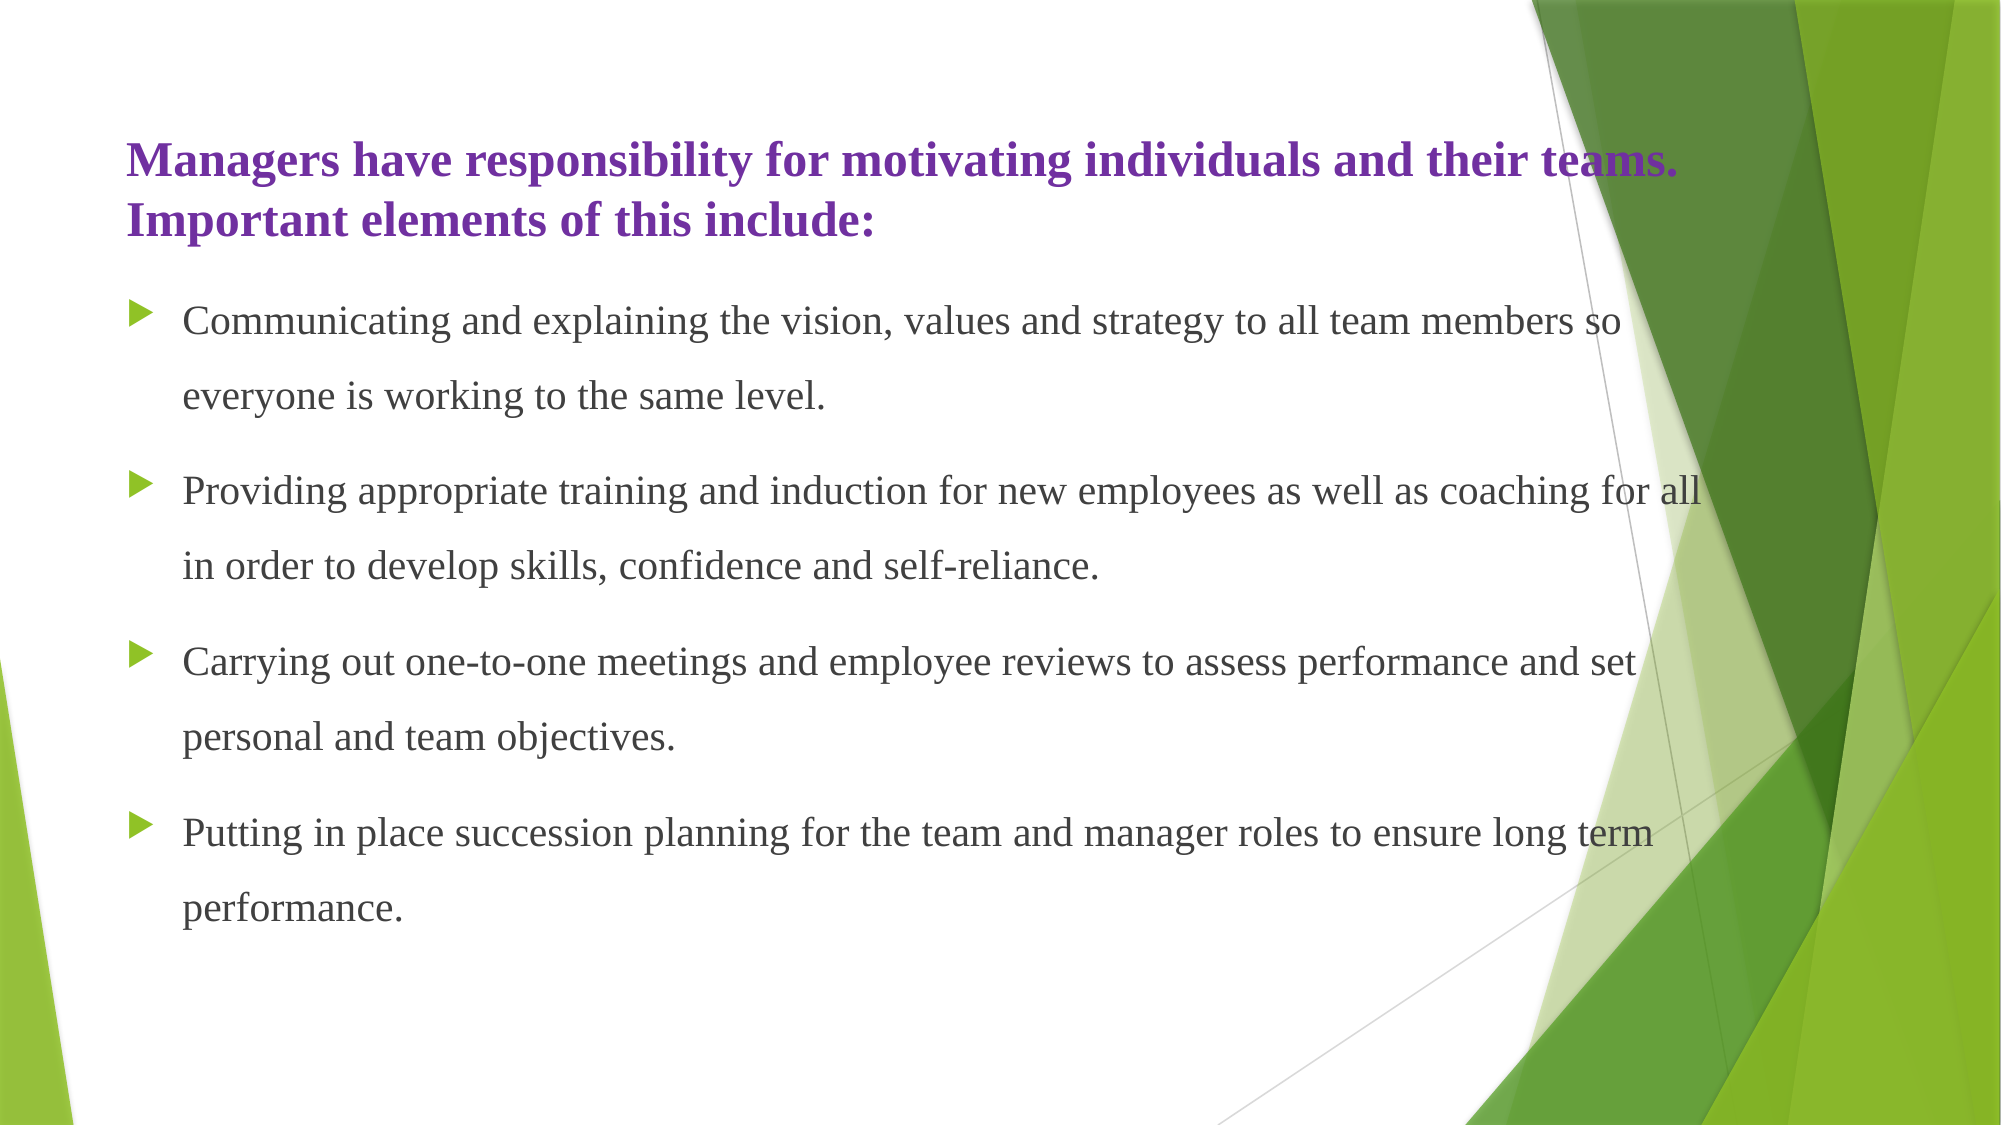

Managers have responsibility for motivating individuals and their teams. Important elements of this include:
Communicating and explaining the vision, values and strategy to all team members so everyone is working to the same level.
Providing appropriate training and induction for new employees as well as coaching for all in order to develop skills, confidence and self-reliance.
Carrying out one-to-one meetings and employee reviews to assess performance and set personal and team objectives.
Putting in place succession planning for the team and manager roles to ensure long term performance.